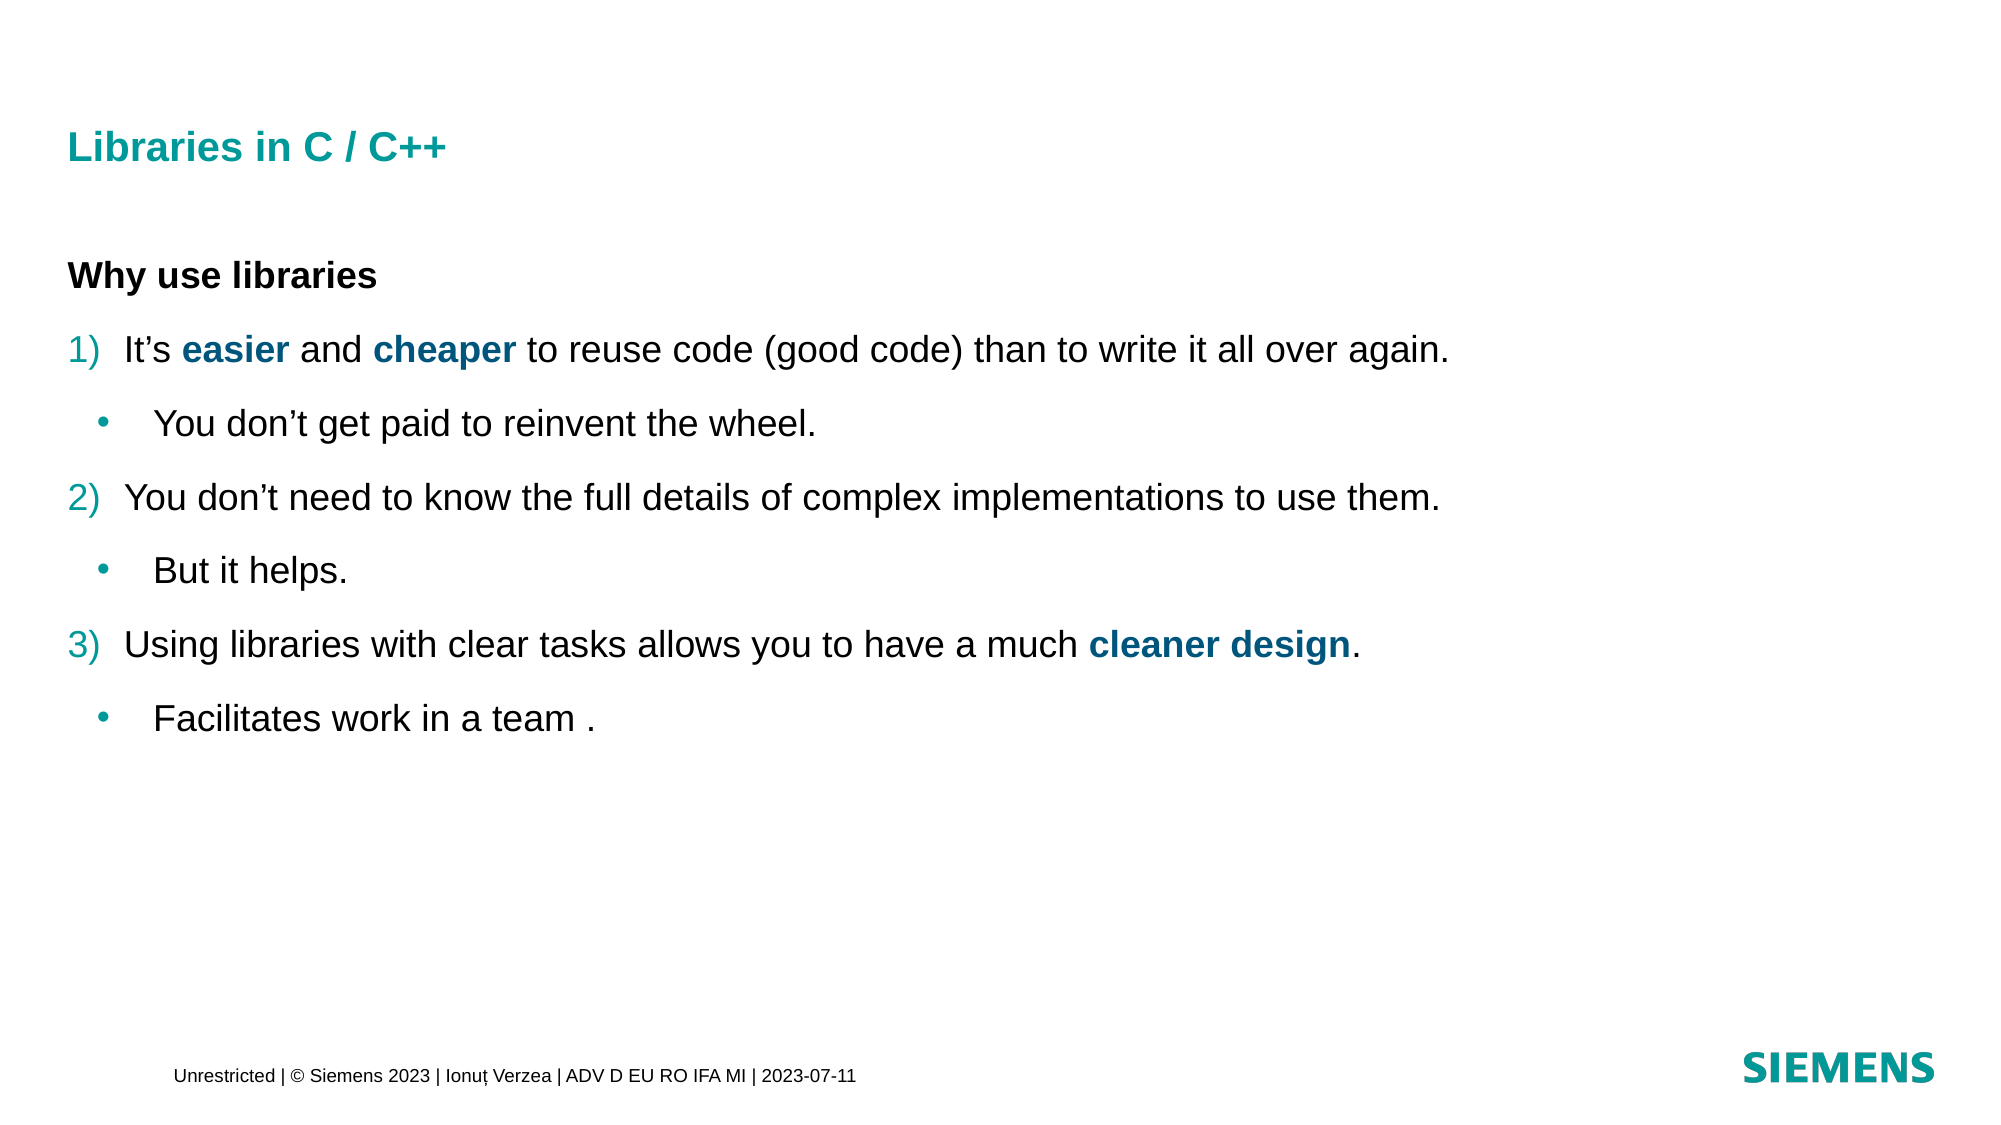

# Libraries in C / C++
Why use libraries
It’s easier and cheaper to reuse code (good code) than to write it all over again.
You don’t get paid to reinvent the wheel.
You don’t need to know the full details of complex implementations to use them.
But it helps.
Using libraries with clear tasks allows you to have a much cleaner design.
Facilitates work in a team .
Unrestricted | © Siemens 2023 | Ionuț Verzea | ADV D EU RO IFA MI | 2023-07-11